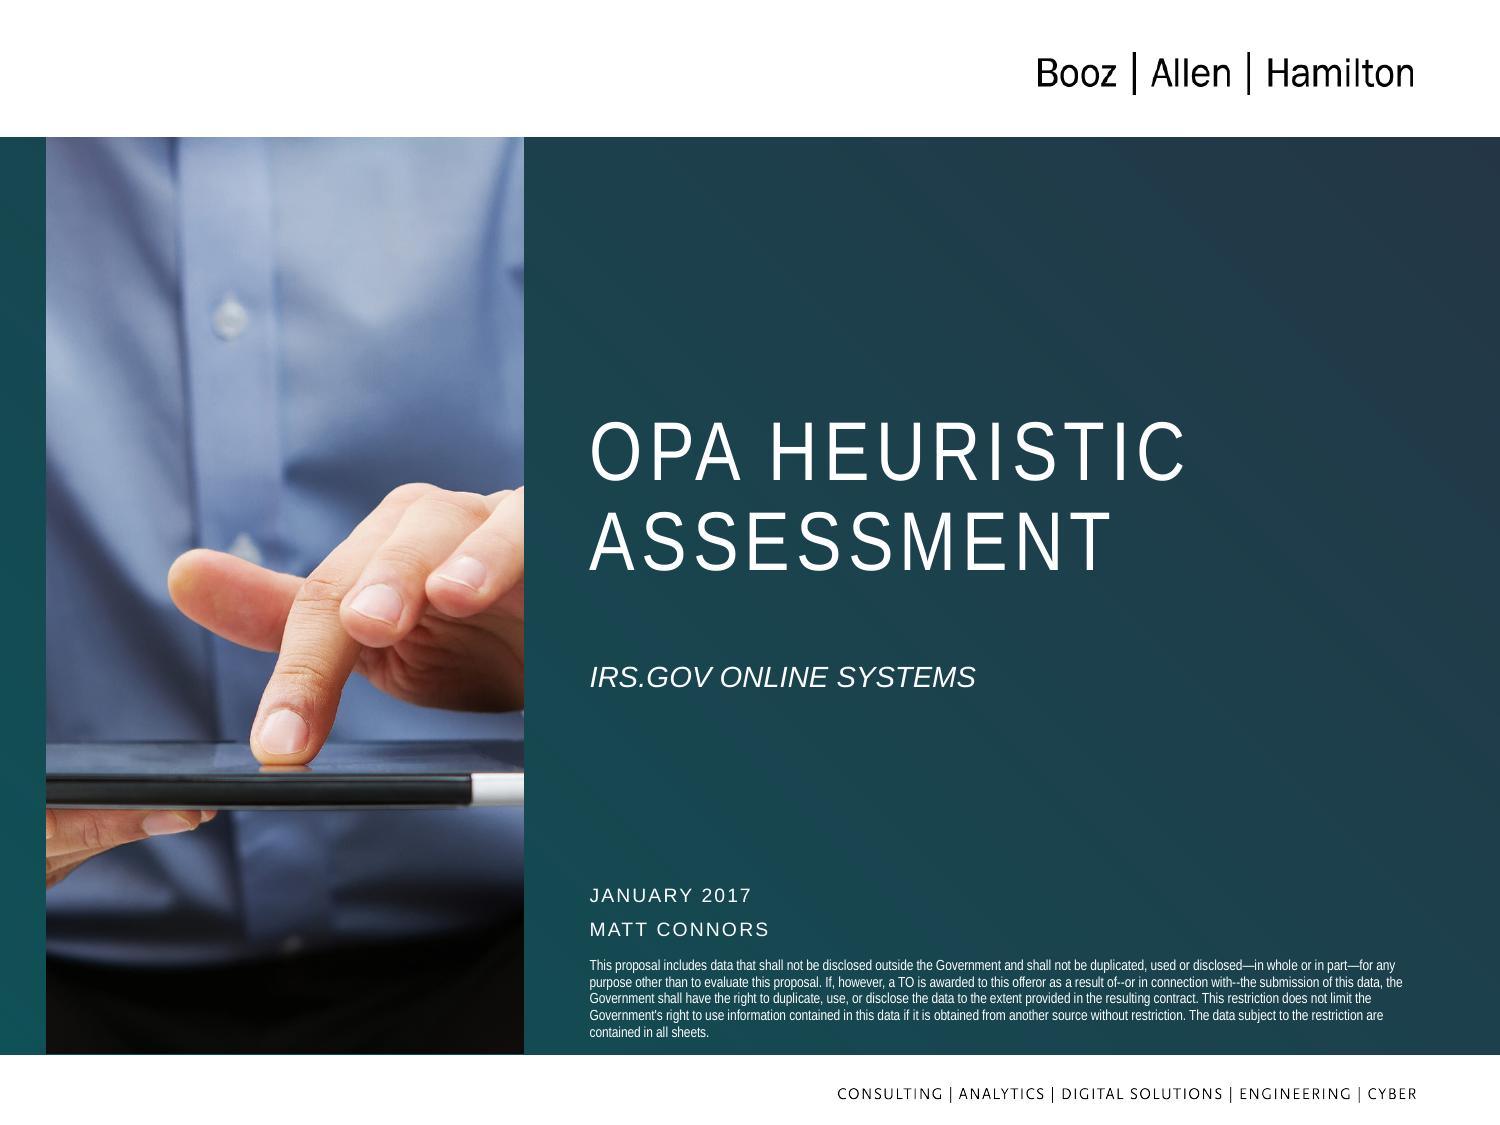

# OPA Heuristic ASSESSMENT
IRS.GOV ONLINE SYSTEMS
January 2017
Matt Connors